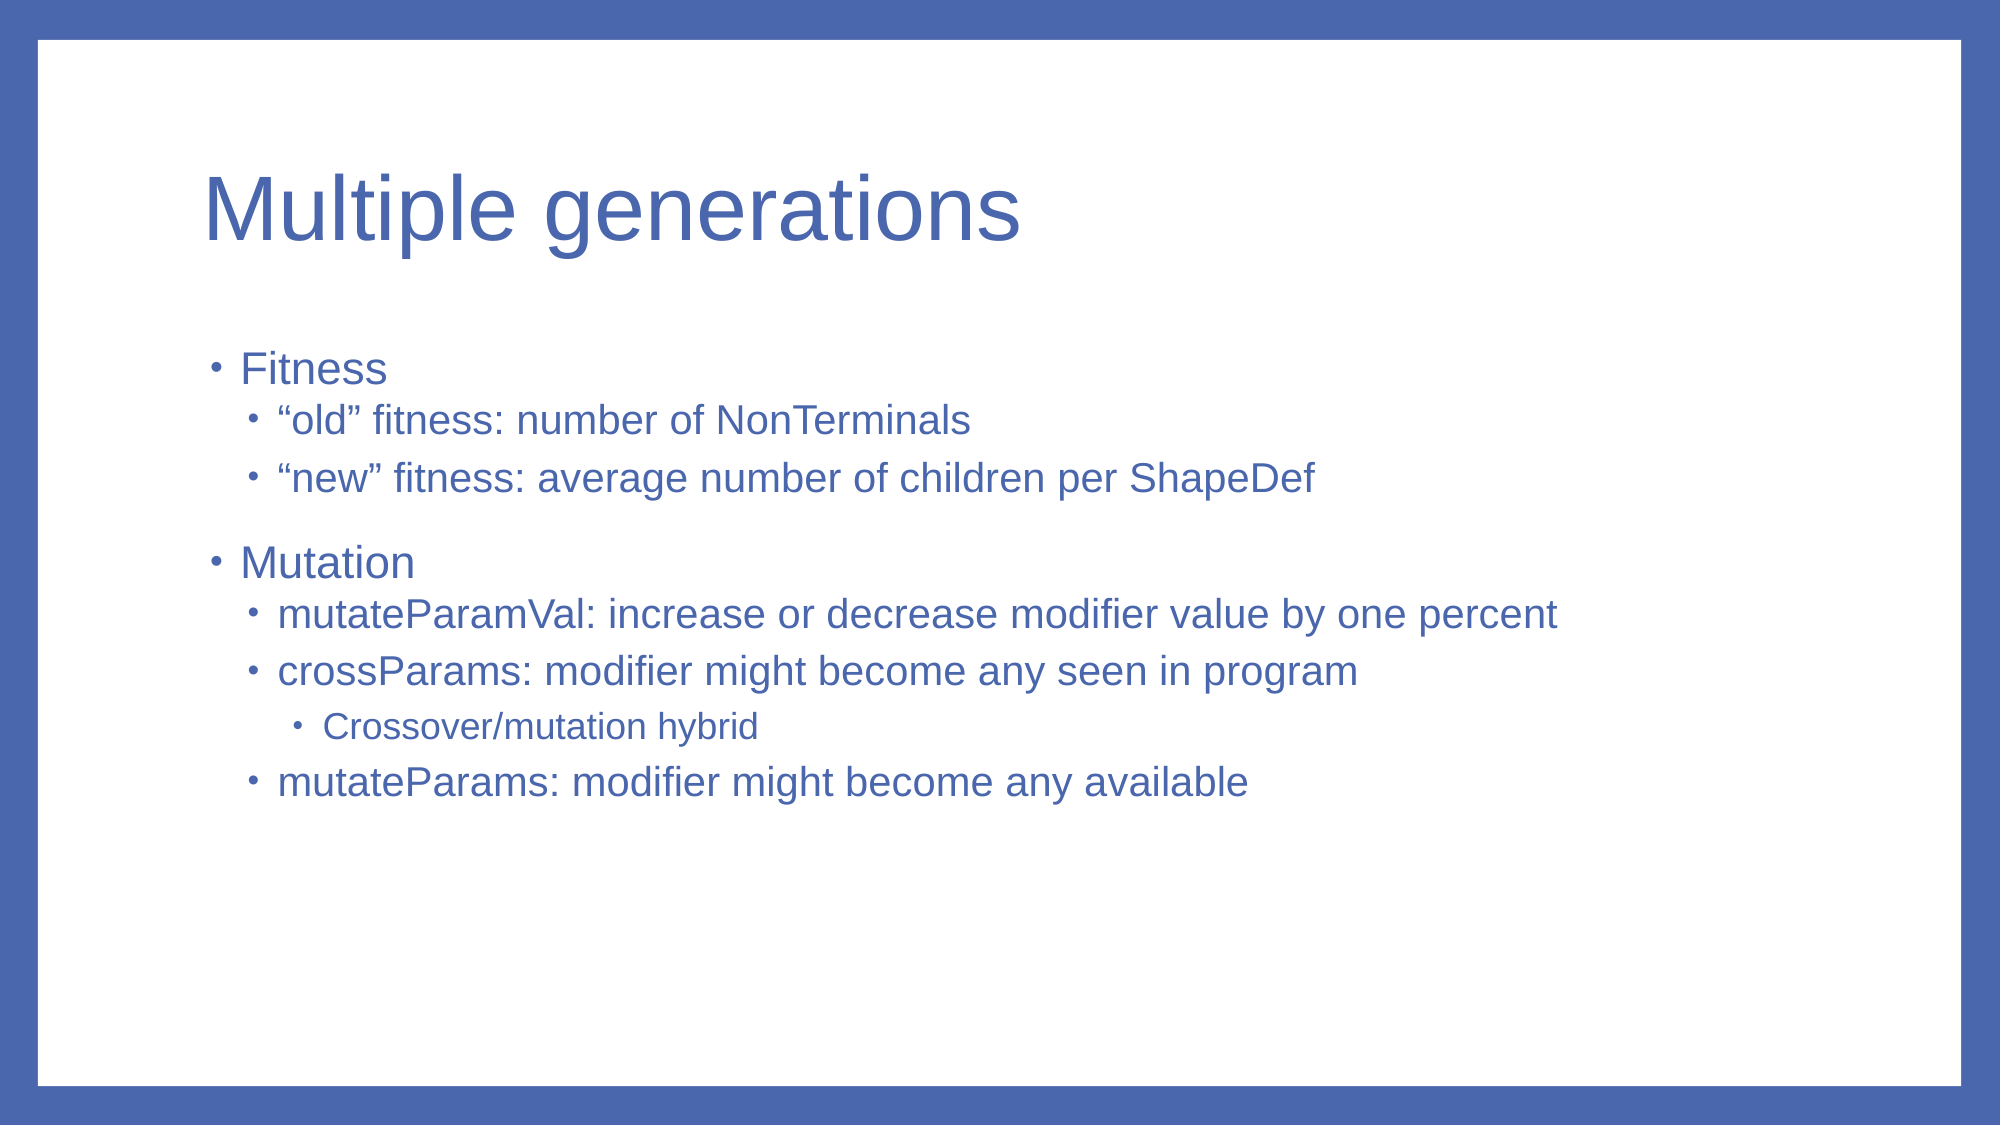

# Multiple generations
Fitness
“old” fitness: number of NonTerminals
“new” fitness: average number of children per ShapeDef
Mutation
mutateParamVal: increase or decrease modifier value by one percent
crossParams: modifier might become any seen in program
Crossover/mutation hybrid
mutateParams: modifier might become any available